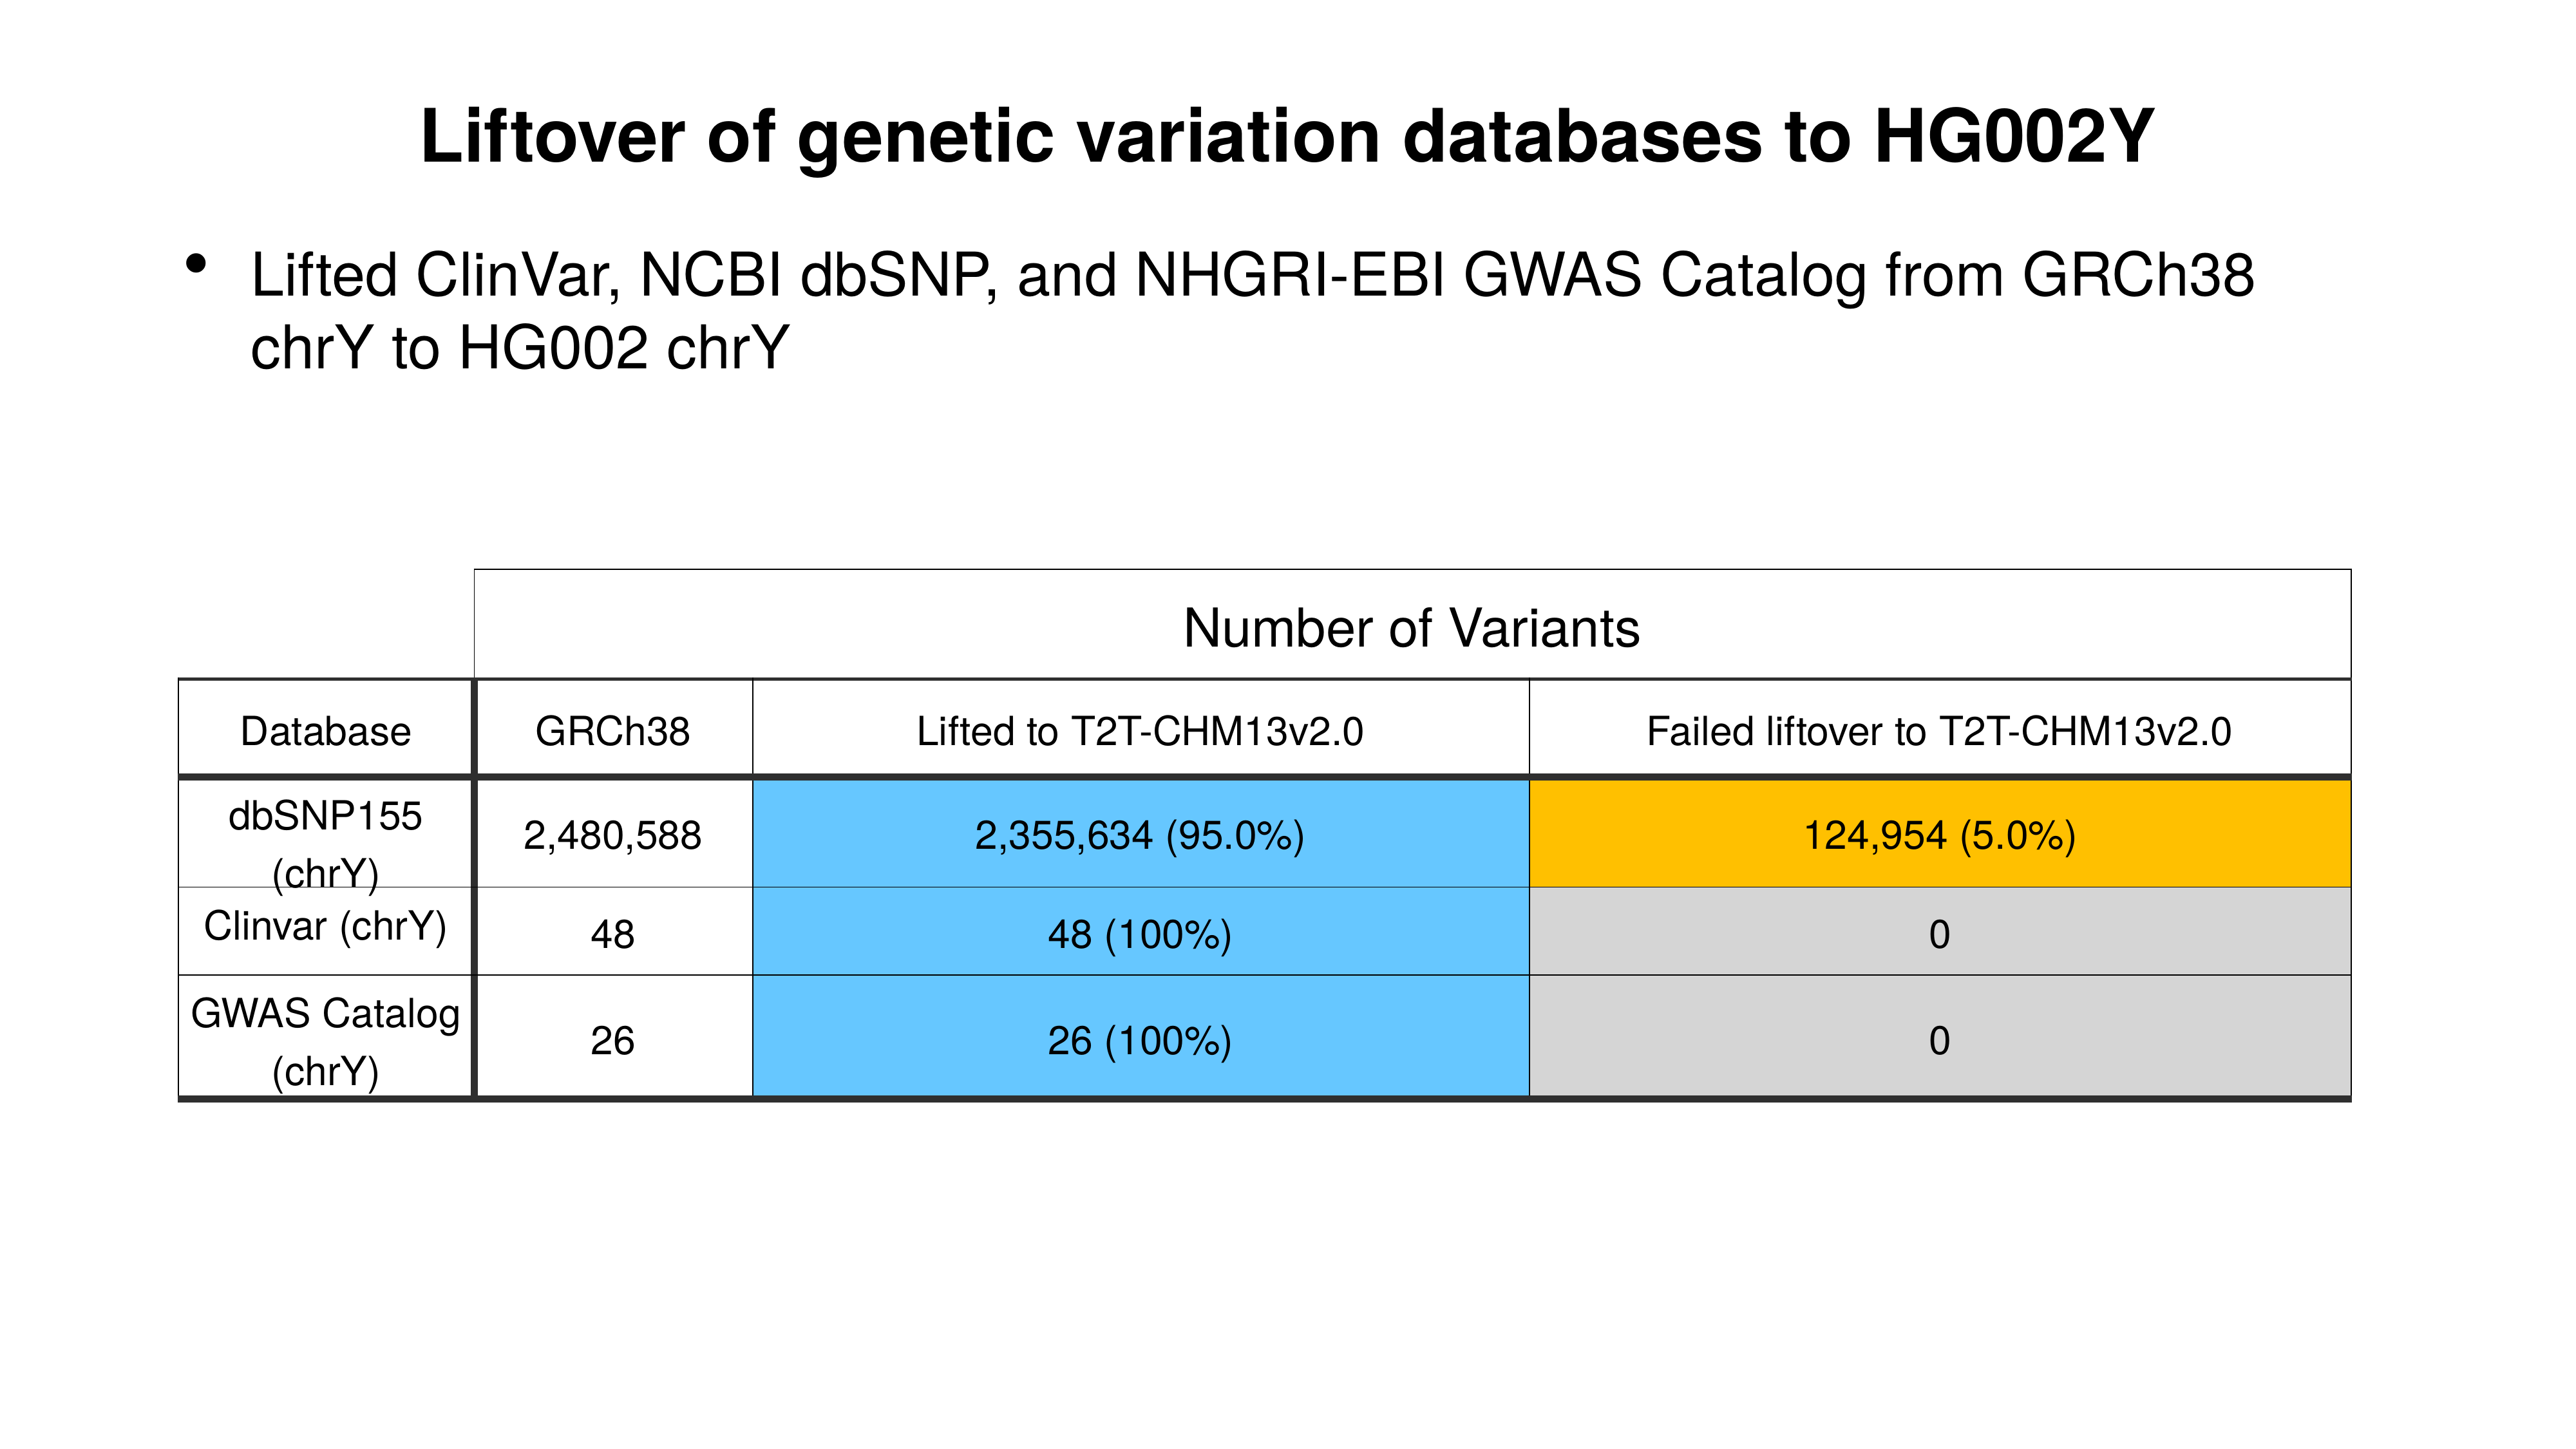

Liftover of genetic variation databases to HG002Y
Lifted ClinVar, NCBI dbSNP, and NHGRI-EBI GWAS Catalog from GRCh38 chrY to HG002 chrY
|  | Number of Variants |  |  |
| --- | --- | --- | --- |
| Database | GRCh38 | Lifted to T2T-CHM13v2.0 | Failed liftover to T2T-CHM13v2.0 |
| dbSNP155 (chrY) | 2,480,588 | 2,355,634 (95.0%) | 124,954 (5.0%) |
| Clinvar (chrY) | 48 | 48 (100%) | 0 |
| GWAS Catalog (chrY) | 26 | 26 (100%) | 0 |